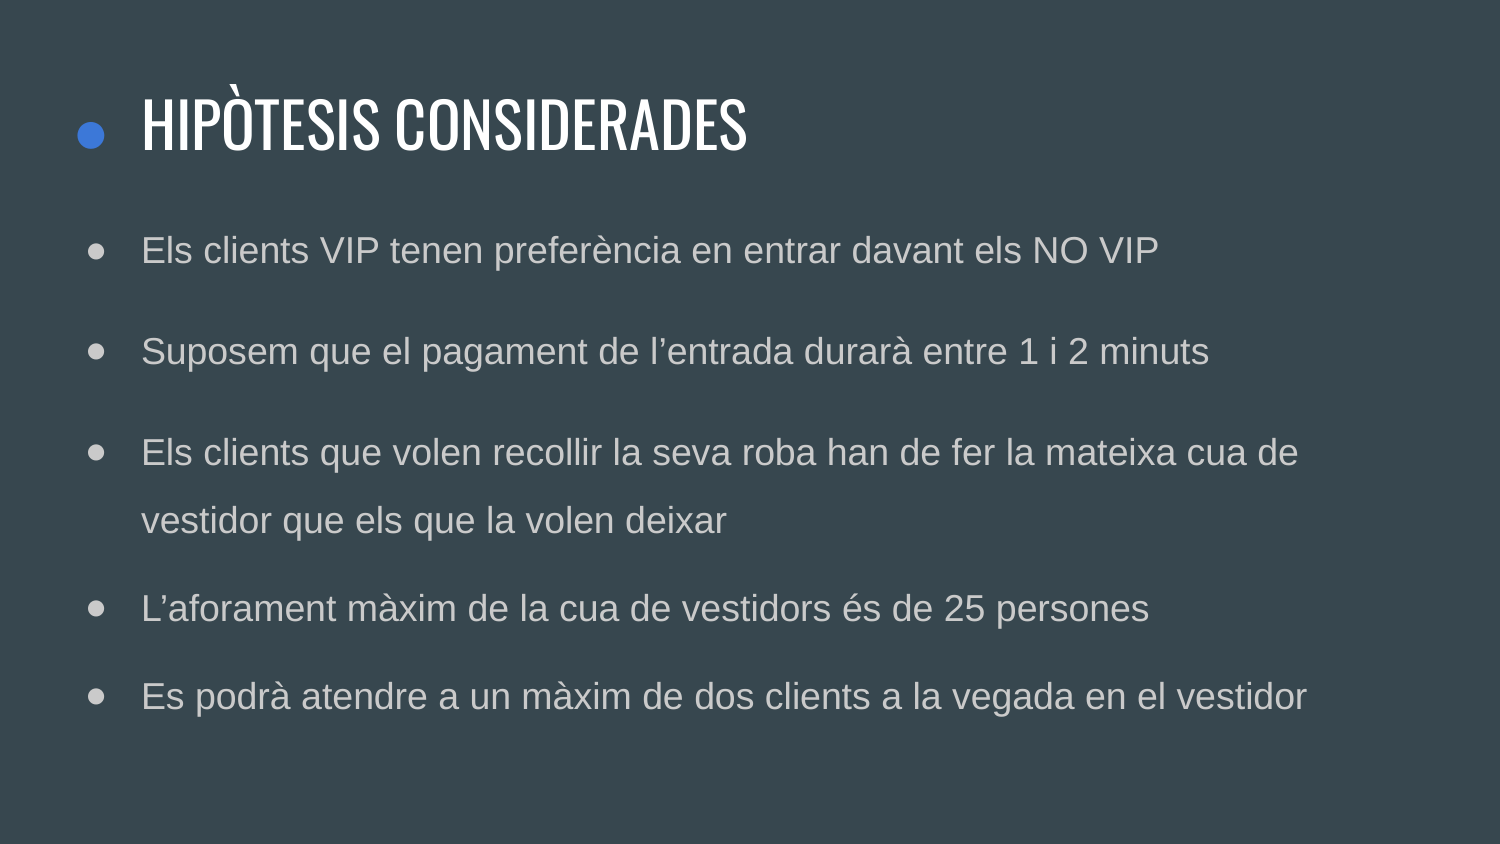

# HIPÒTESIS CONSIDERADES
Els clients VIP tenen preferència en entrar davant els NO VIP
Suposem que el pagament de l’entrada durarà entre 1 i 2 minuts
Els clients que volen recollir la seva roba han de fer la mateixa cua de vestidor que els que la volen deixar
L’aforament màxim de la cua de vestidors és de 25 persones
Es podrà atendre a un màxim de dos clients a la vegada en el vestidor